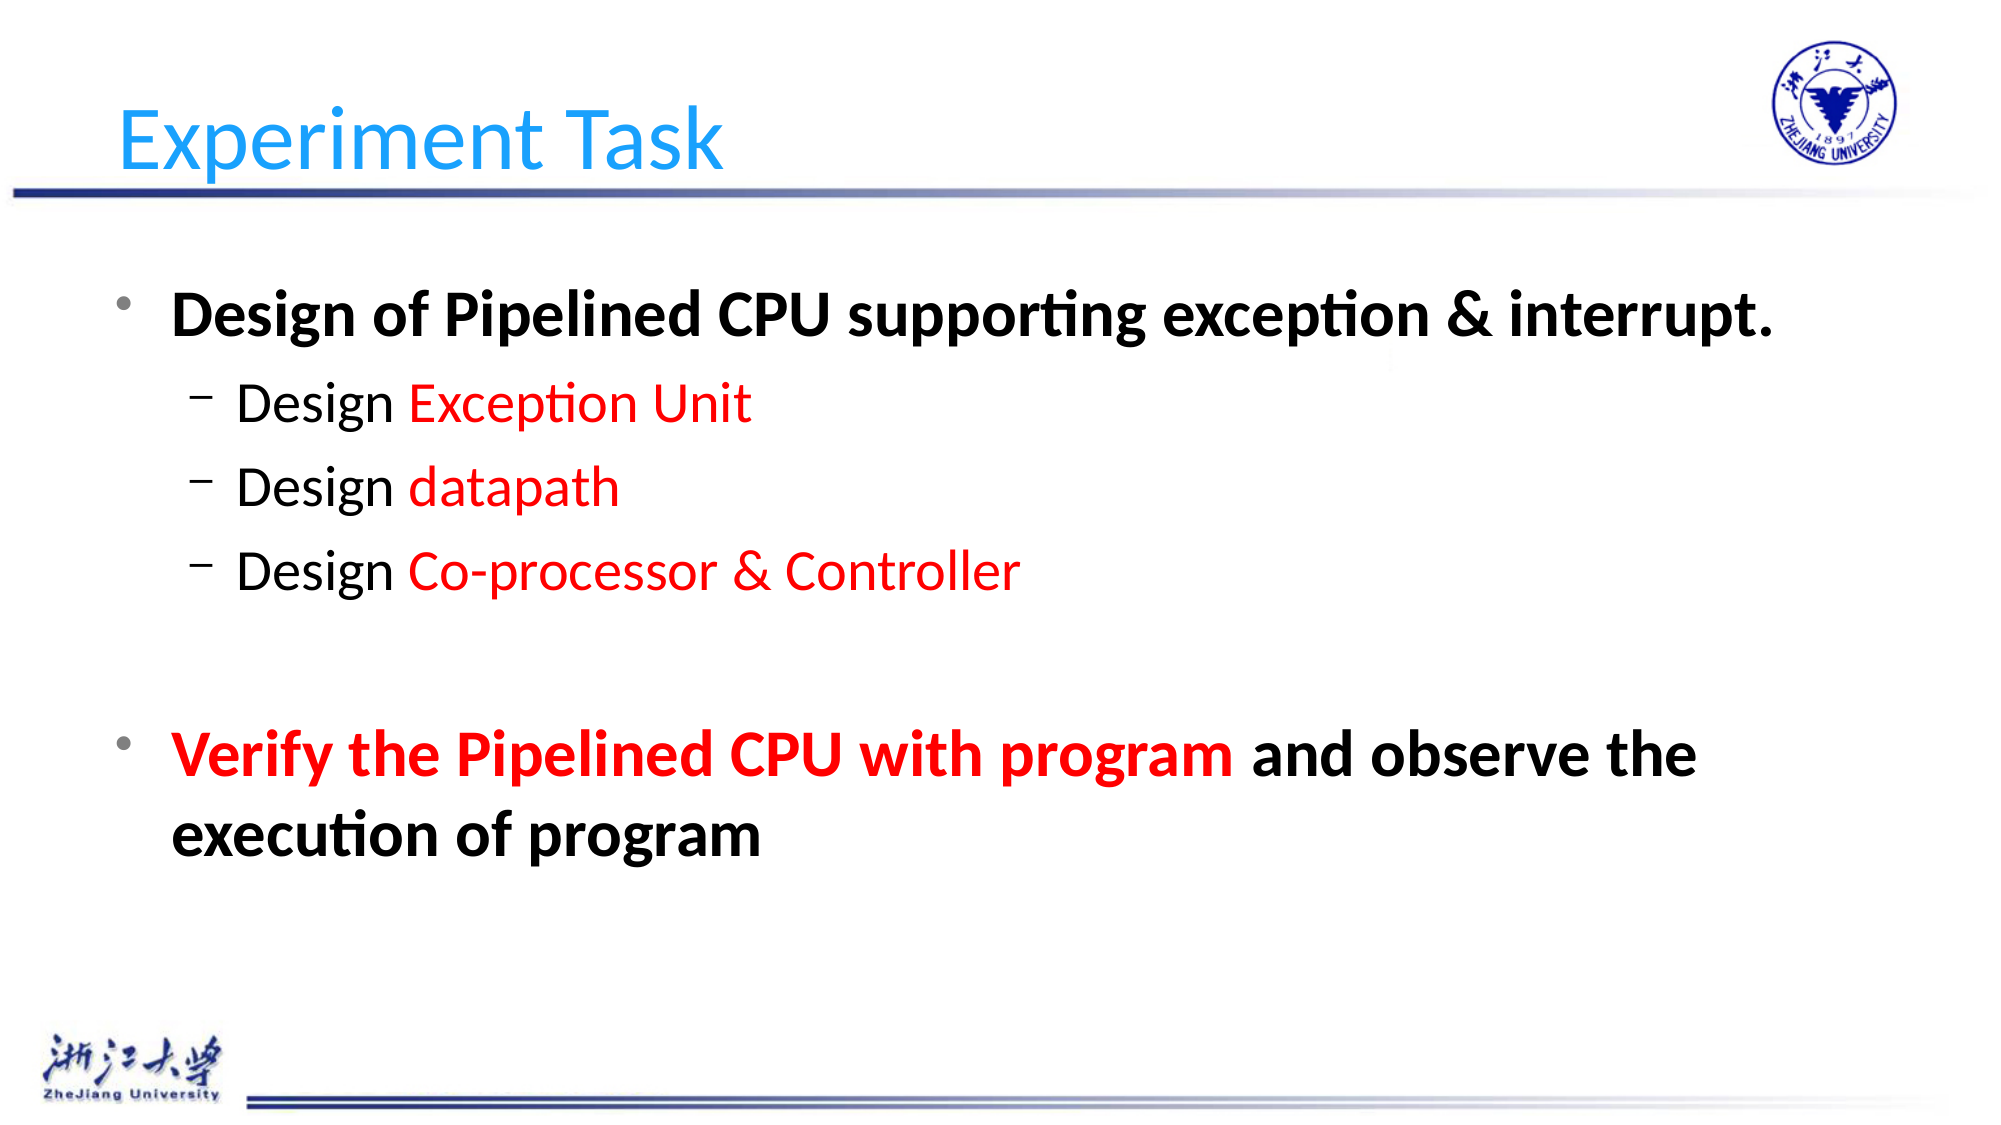

# Experiment Task
Design of Pipelined CPU supporting exception & interrupt.
Design Exception Unit
Design datapath
Design Co-processor & Controller

Verify the Pipelined CPU with program and observe the execution of program